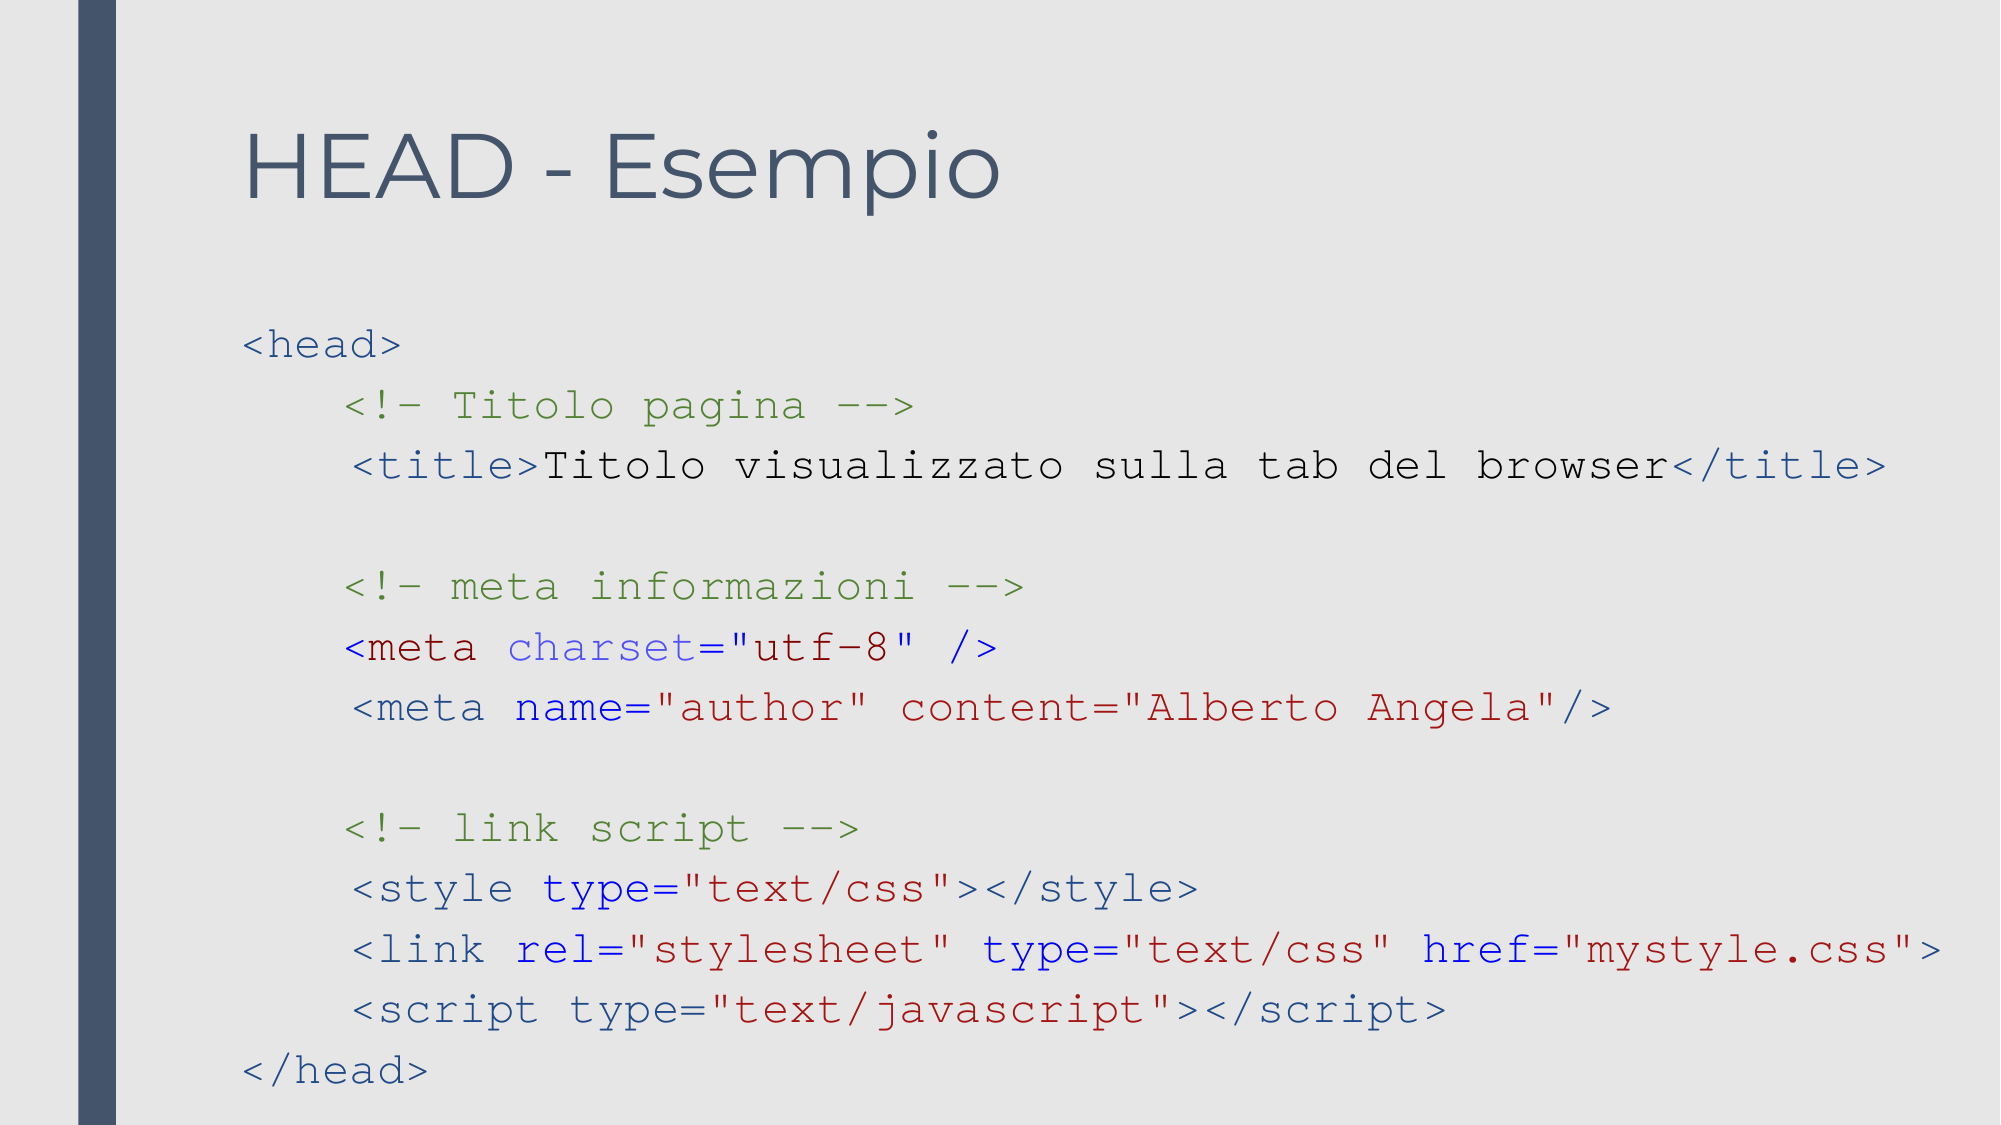

# HEAD - Esempio
<head>
	 <!– Titolo pagina -->
    <title>Titolo visualizzato sulla tab del browser</title>

	 <!– meta informazioni -->
	 <meta charset="utf-8" />
    <meta name="author" content="Alberto Angela"/>

	 <!– link script -->
    <style type="text/css"></style>
    <link rel="stylesheet" type="text/css" href="mystyle.css">
    <script type="text/javascript"></script>
</head>